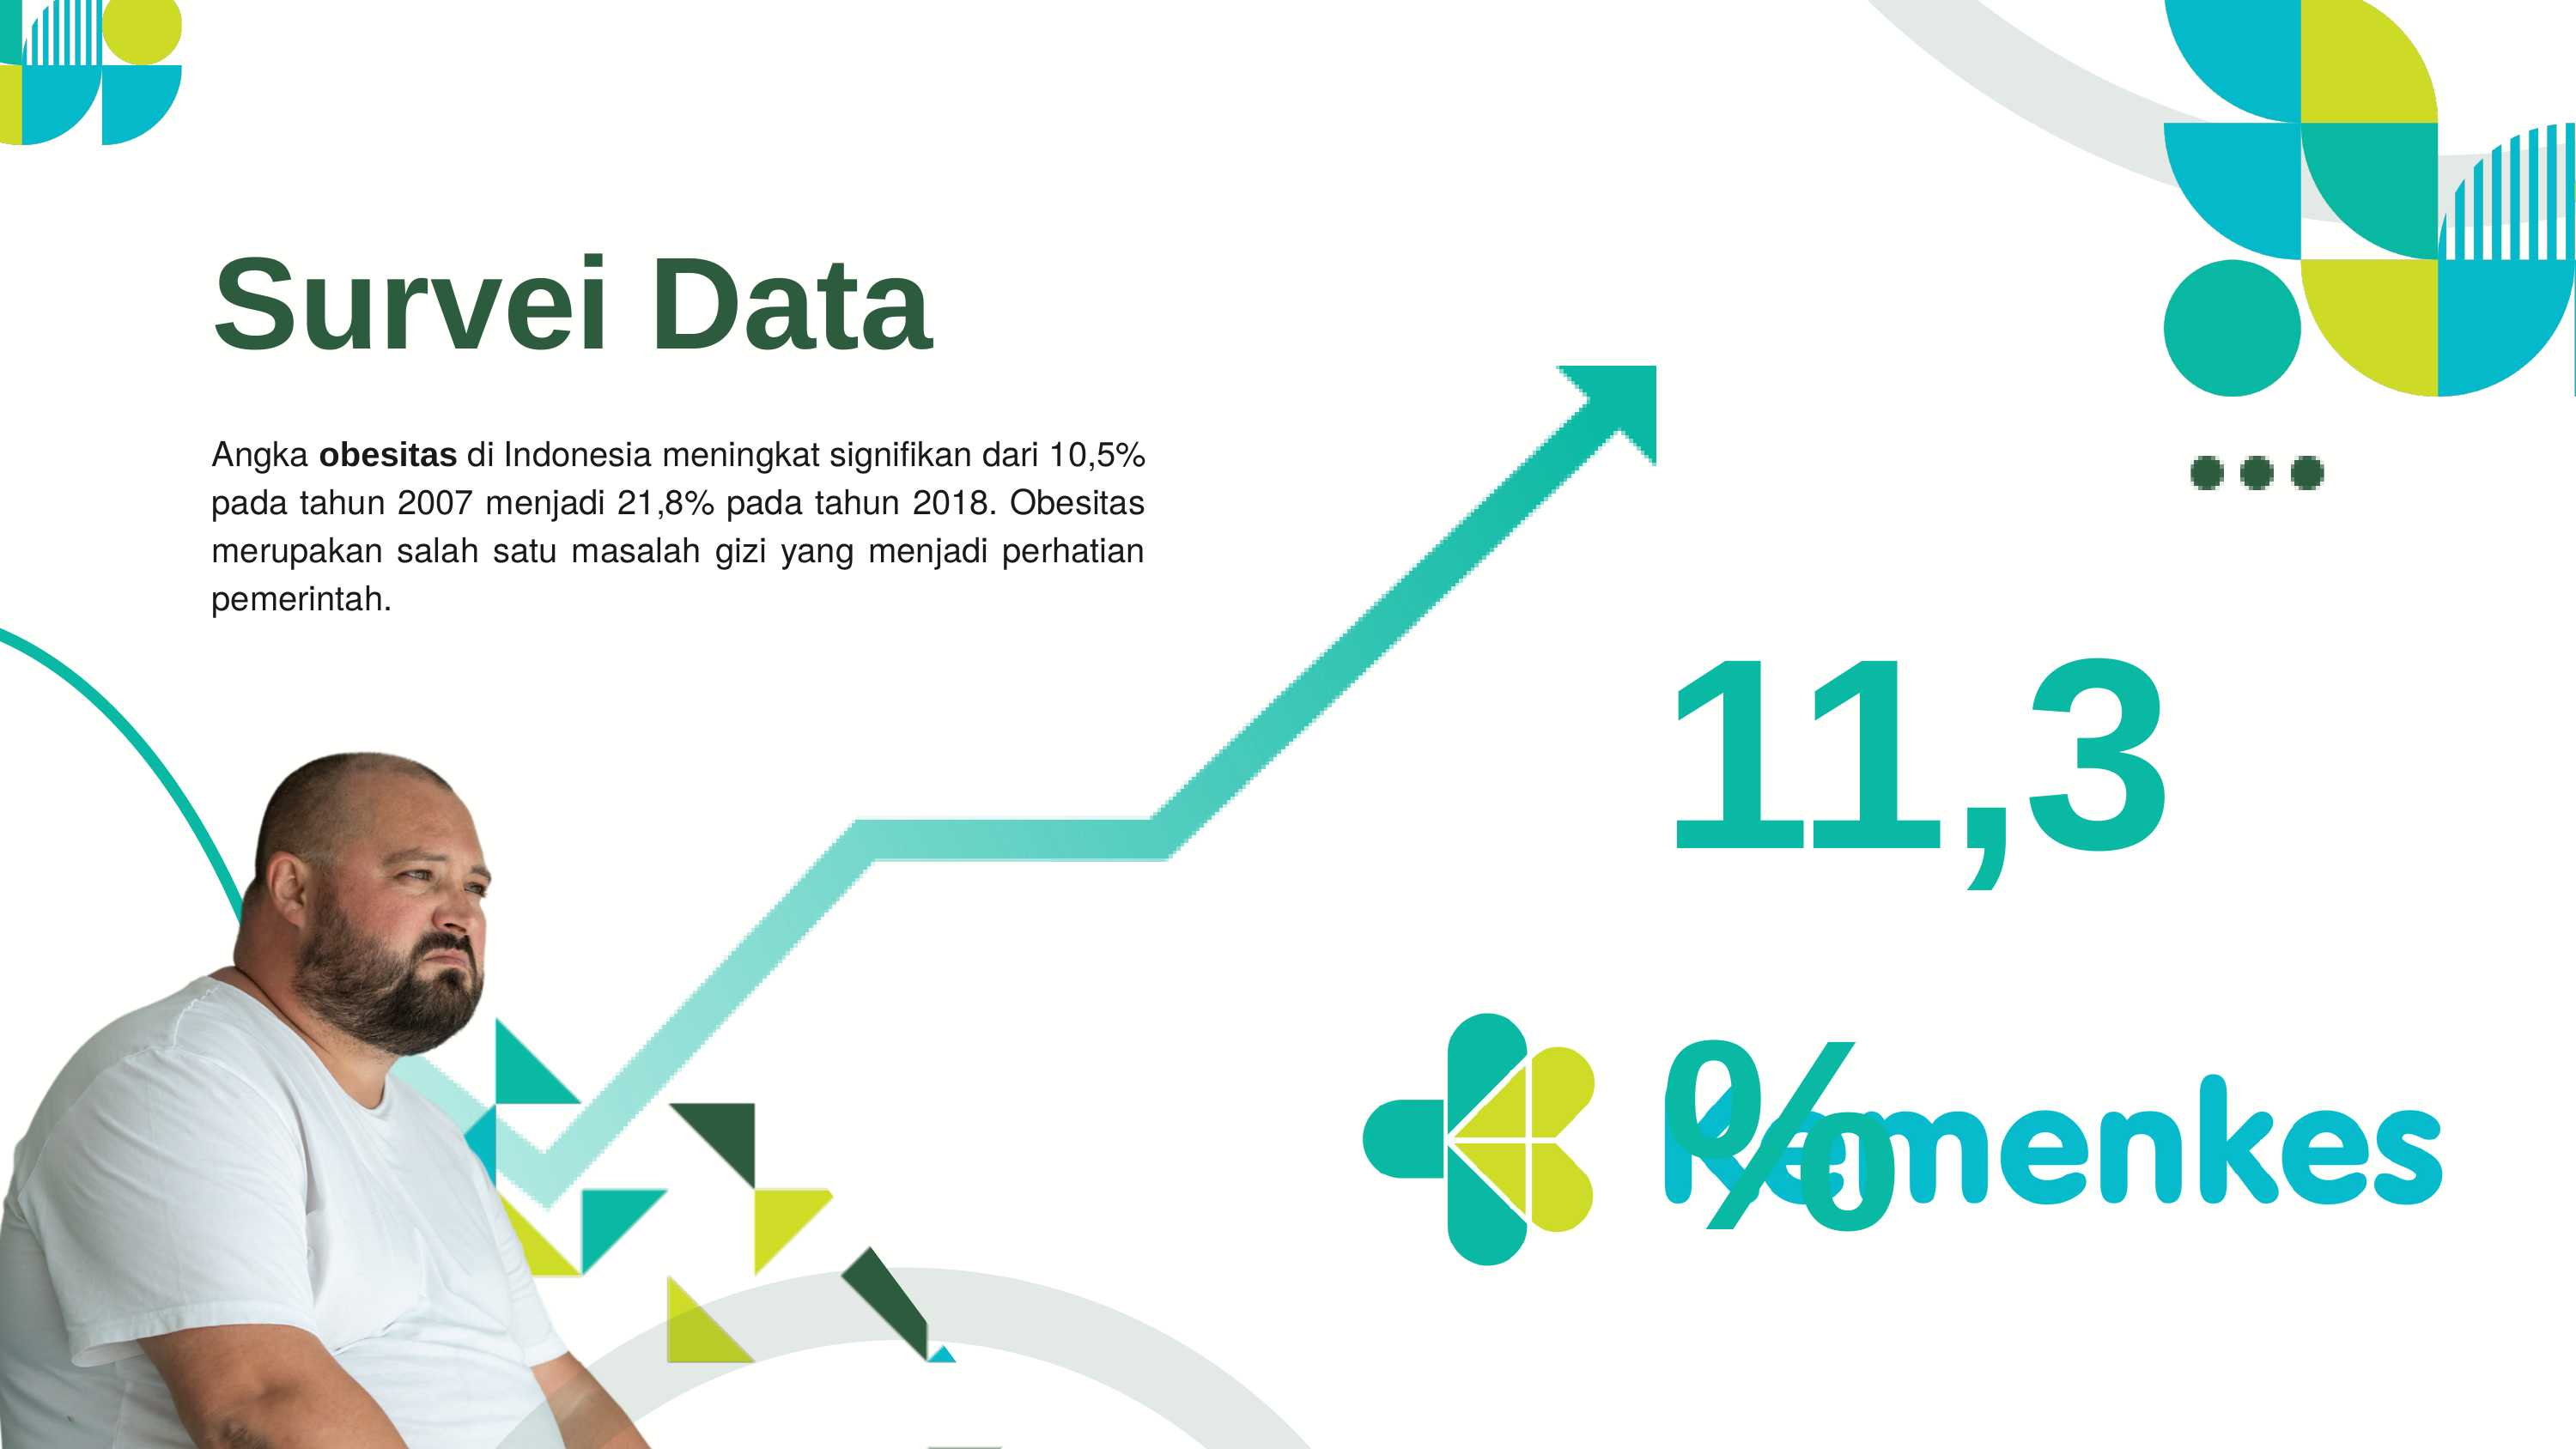

Survei Data

Angka obesitas di Indonesia meningkat signifikan dari 10,5% pada tahun 2007 menjadi 21,8% pada tahun 2018. Obesitas merupakan salah satu masalah gizi yang menjadi perhatian pemerintah.

11,3%